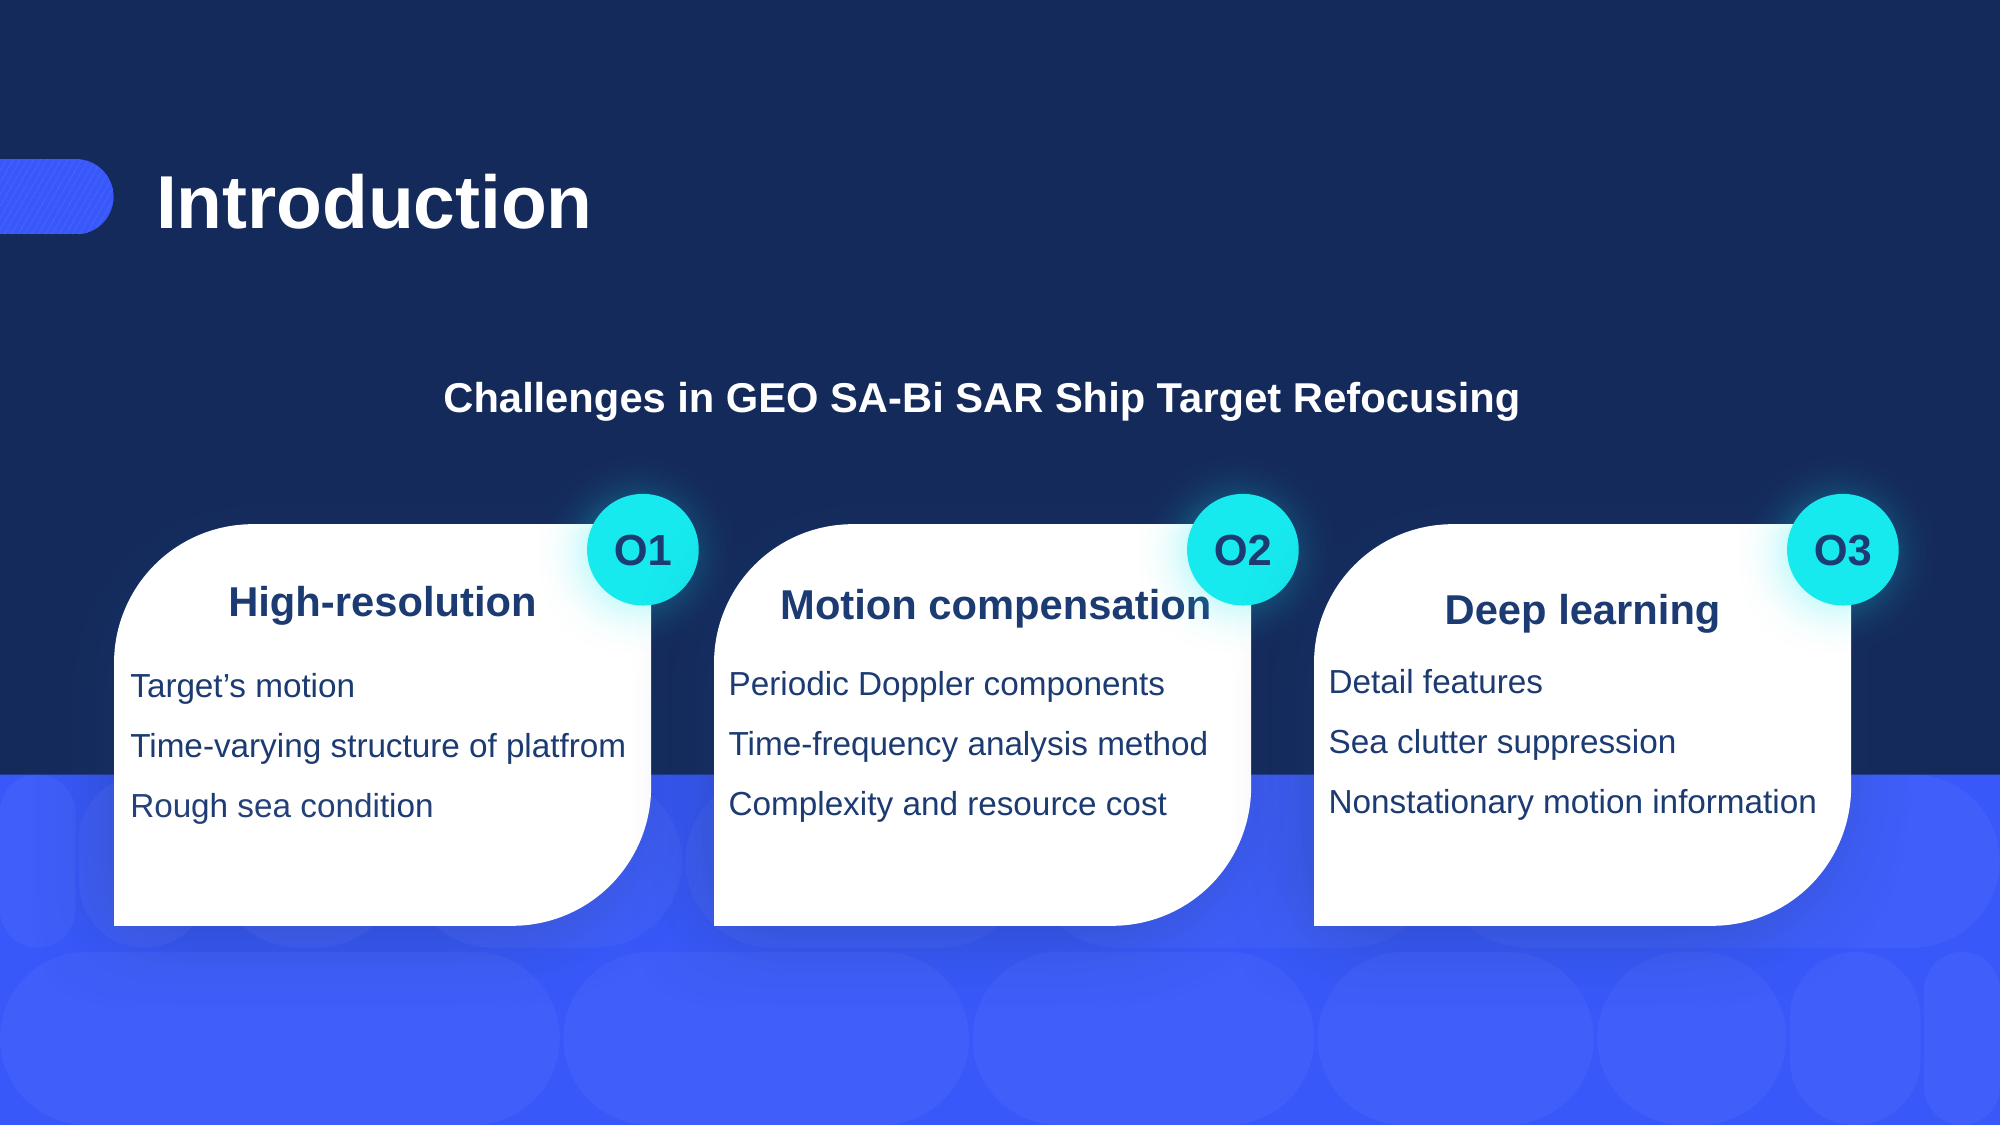

Introduction

Challenges in GEO SA-Bi SAR Ship Target Refocusing

O1
O2
O3

High-resolution
Motion compensation
Deep learning
Detail features
Sea clutter suppression
Nonstationary motion information
Periodic Doppler components
Time-frequency analysis method
Complexity and resource cost
Target’s motion
Time-varying structure of platfrom
Rough sea condition